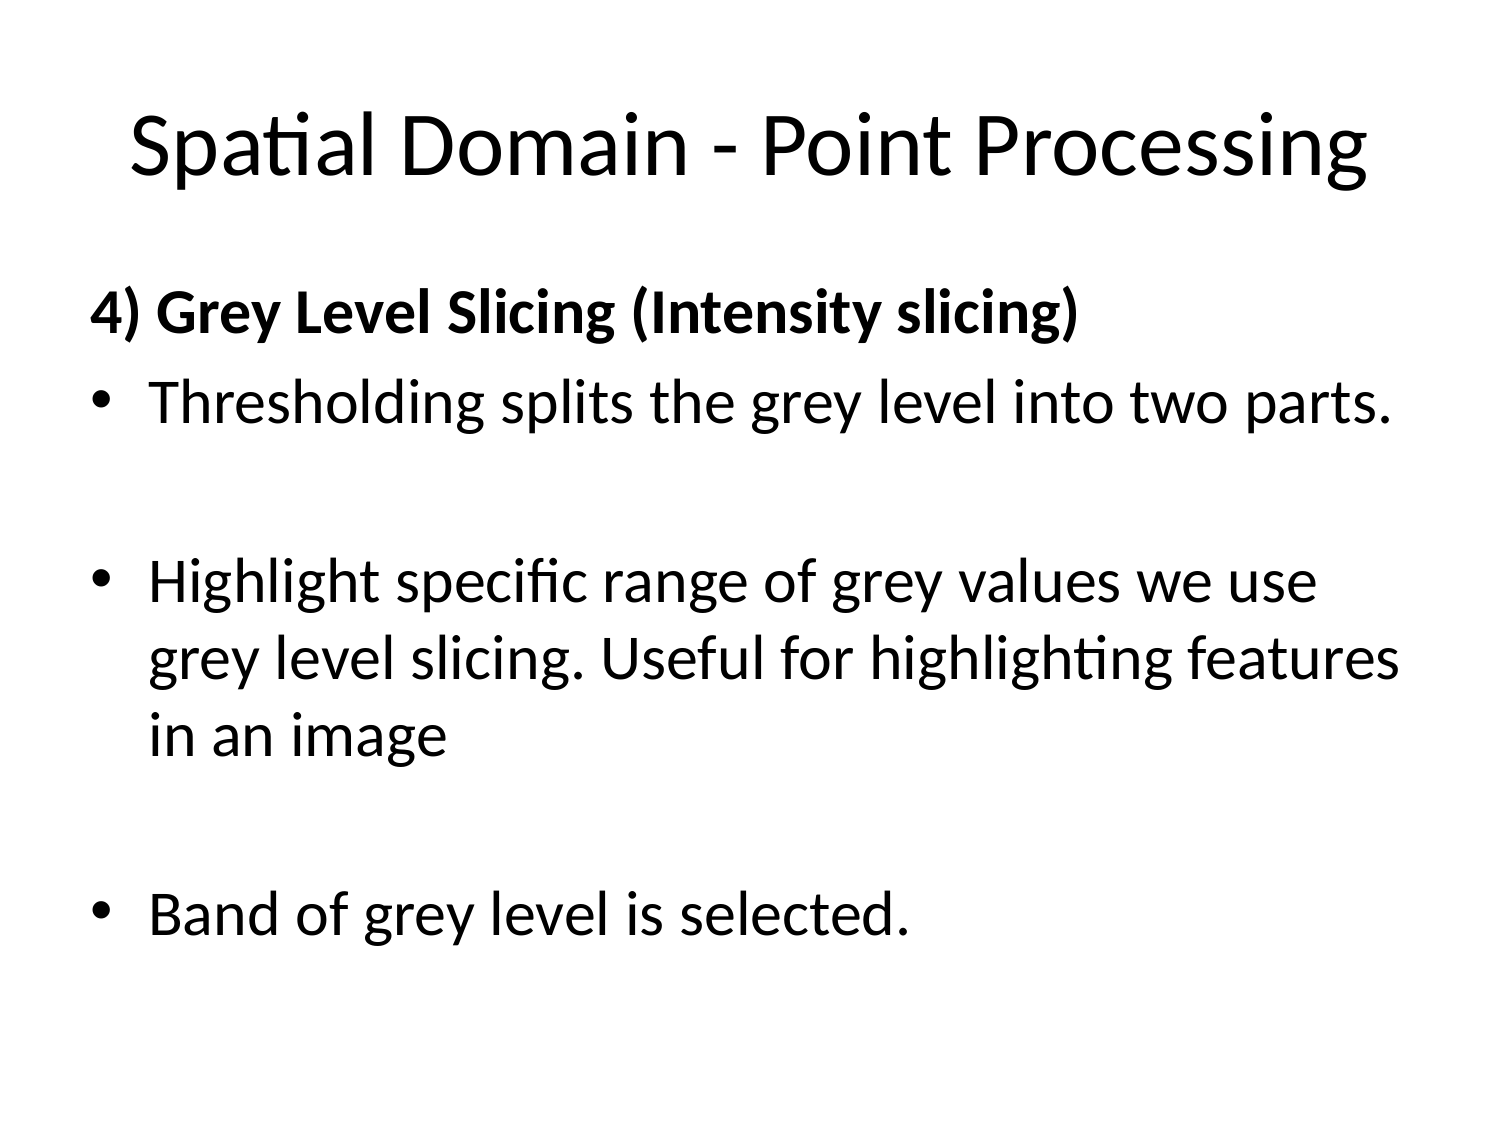

# Spatial Domain - Point Processing
4) Grey Level Slicing (Intensity slicing)
Thresholding splits the grey level into two parts.

Highlight specific range of grey values we use grey level slicing. Useful for highlighting features in an image

Band of grey level is selected.